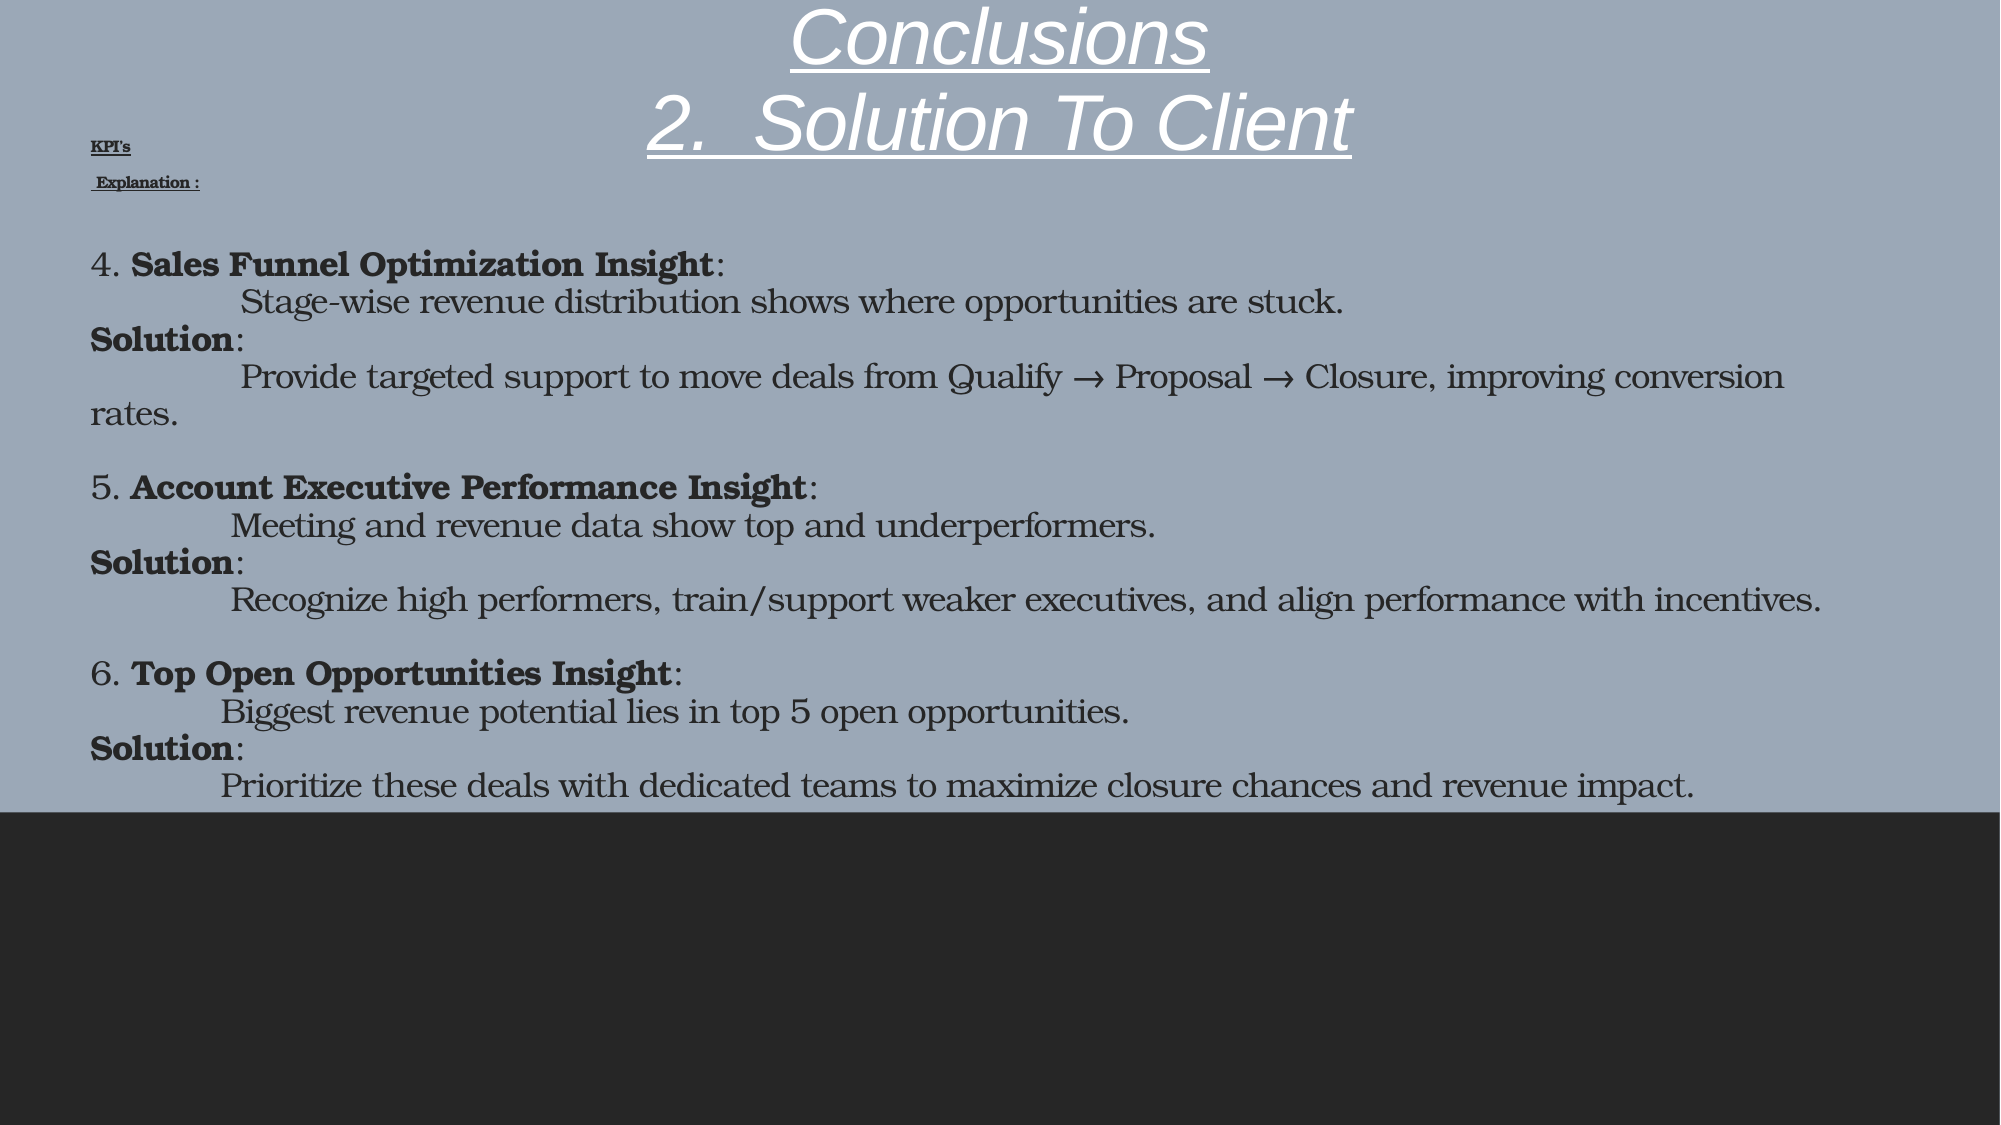

# Conclusions 2.  Solution To Client
KPI’s

 Explanation :
4. Sales Funnel Optimization Insight:
               Stage-wise revenue distribution shows where opportunities are stuck.
Solution:
               Provide targeted support to move deals from Qualify → Proposal → Closure, improving conversion rates.

5. Account Executive Performance Insight:
              Meeting and revenue data show top and underperformers.
Solution:
              Recognize high performers, train/support weaker executives, and align performance with incentives.

6. Top Open Opportunities Insight:
             Biggest revenue potential lies in top 5 open opportunities.
Solution:
             Prioritize these deals with dedicated teams to maximize closure chances and revenue impact.